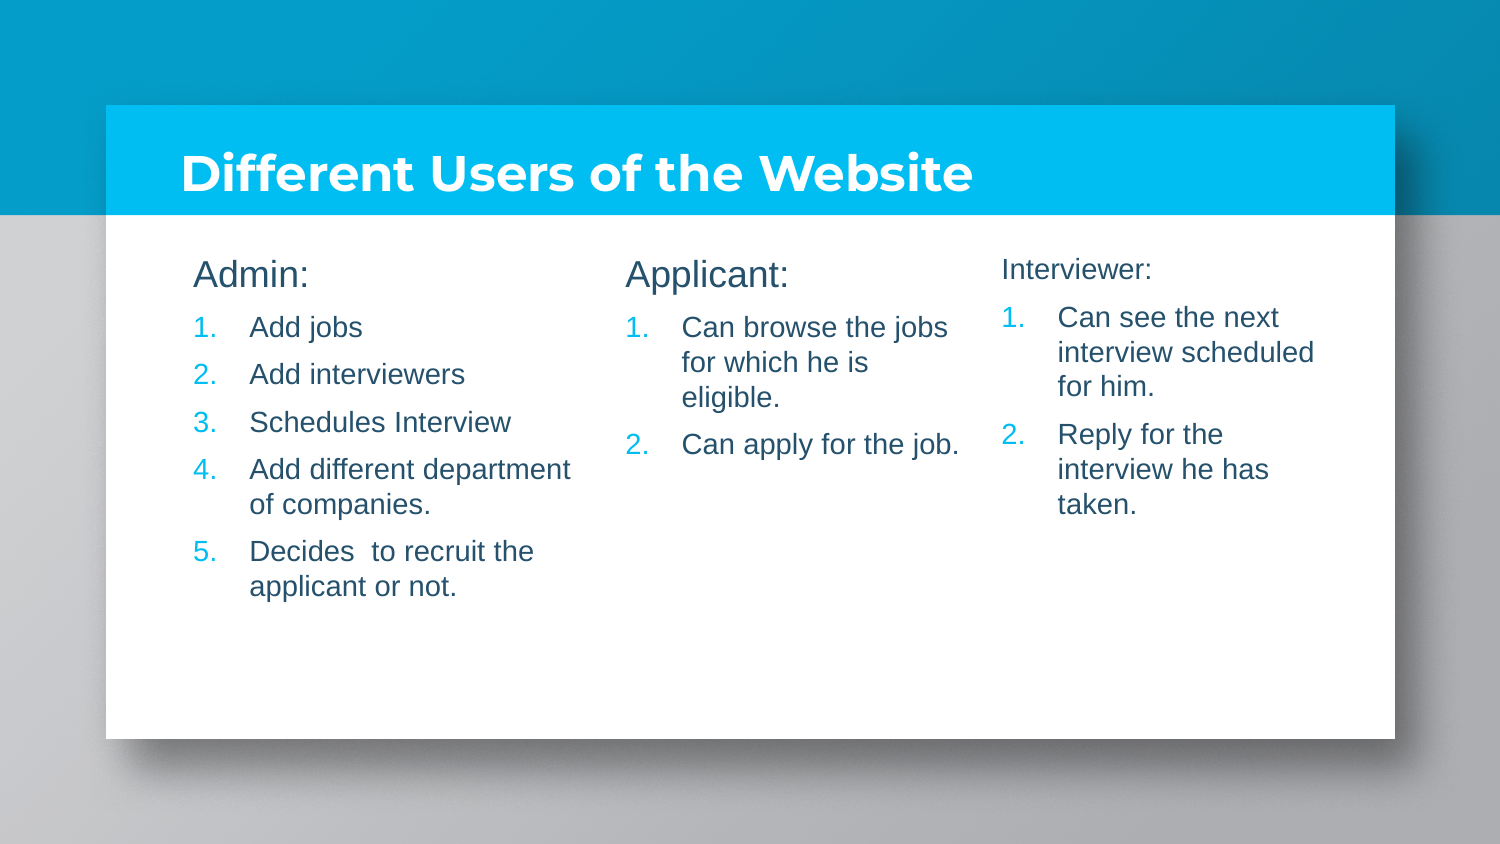

# Different Users of the Website
Admin:
Add jobs
Add interviewers
Schedules Interview
Add different department of companies.
Decides  to recruit the applicant or not.
Applicant:
Can browse the jobs for which he is eligible.
Can apply for the job.
Interviewer:
Can see the next interview scheduled for him.
Reply for the interview he has taken.